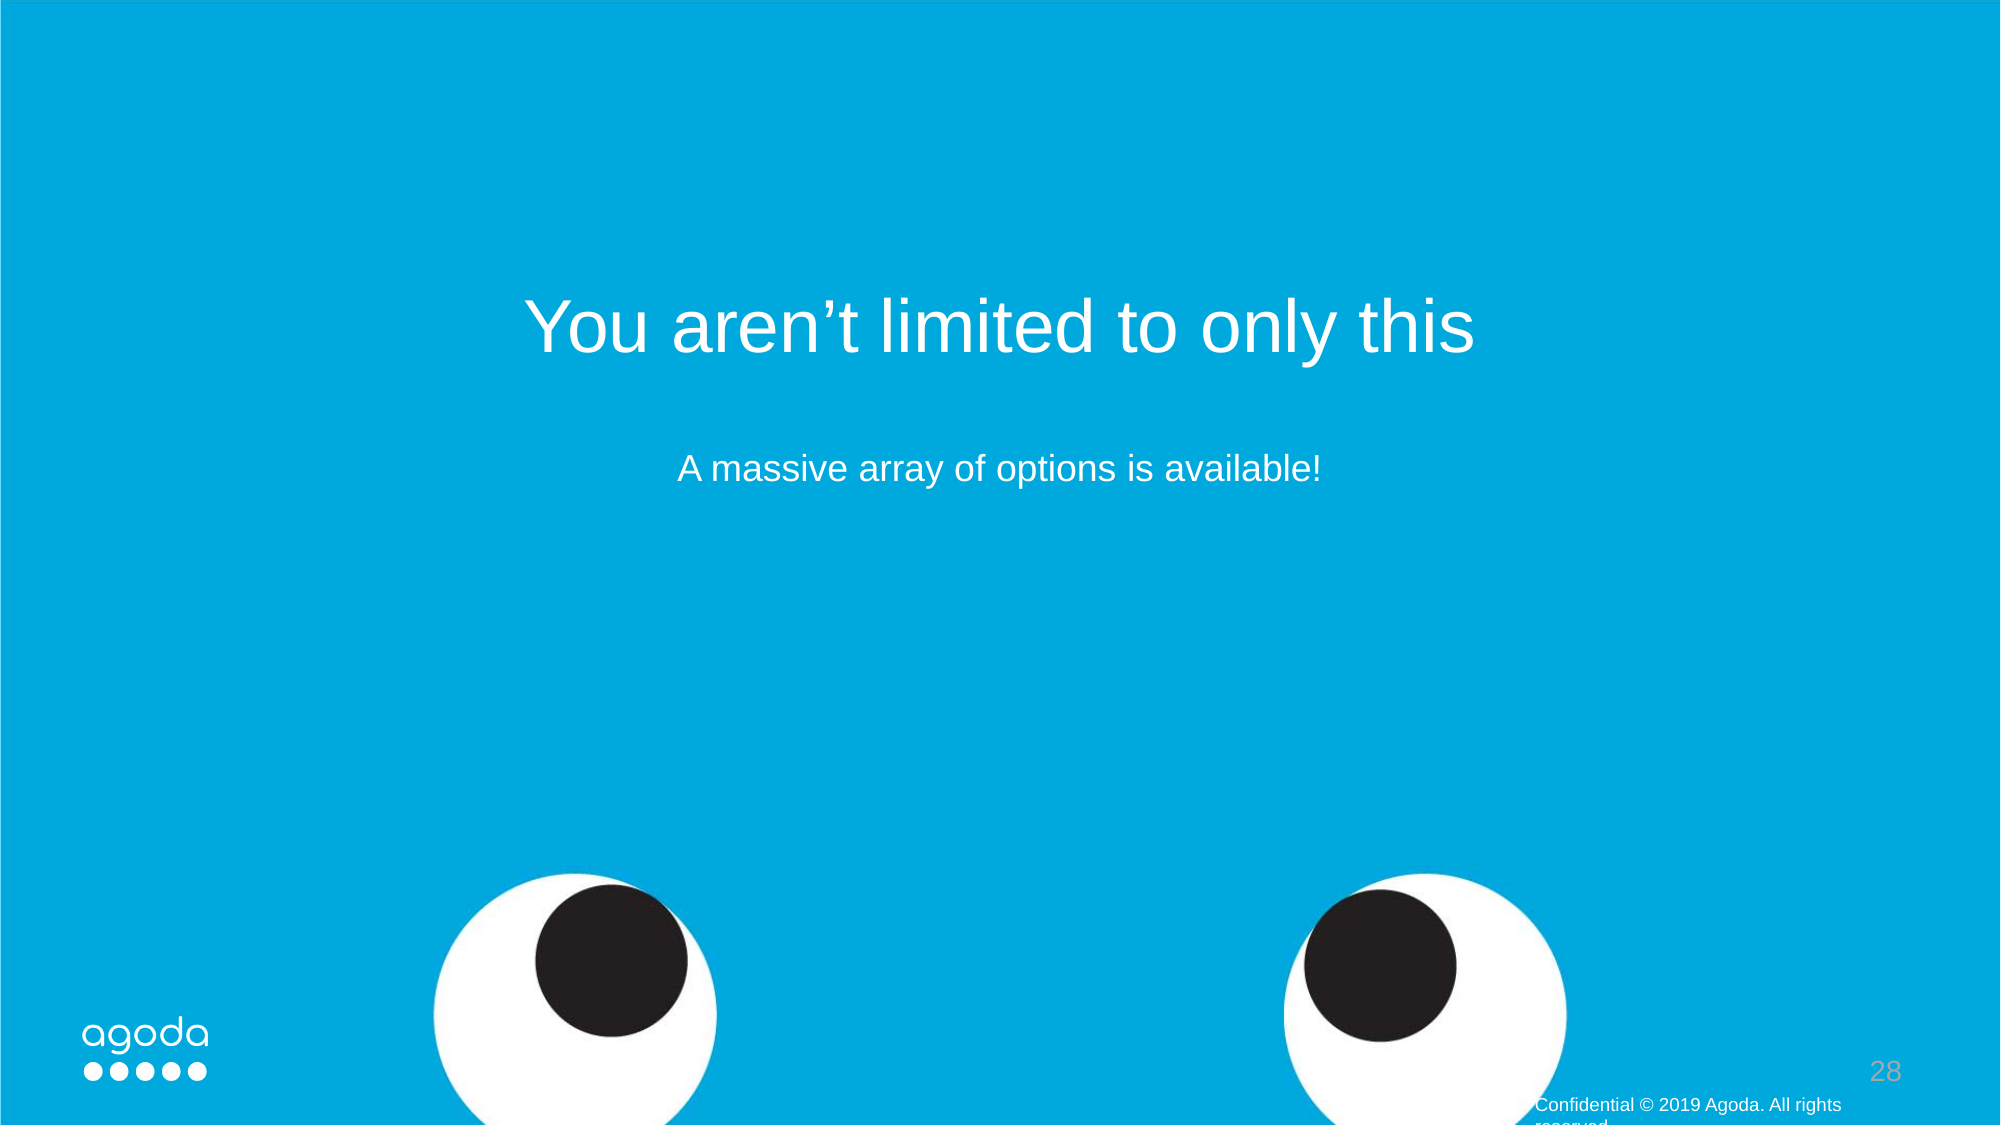

# You aren’t limited to only this
A massive array of options is available!
28